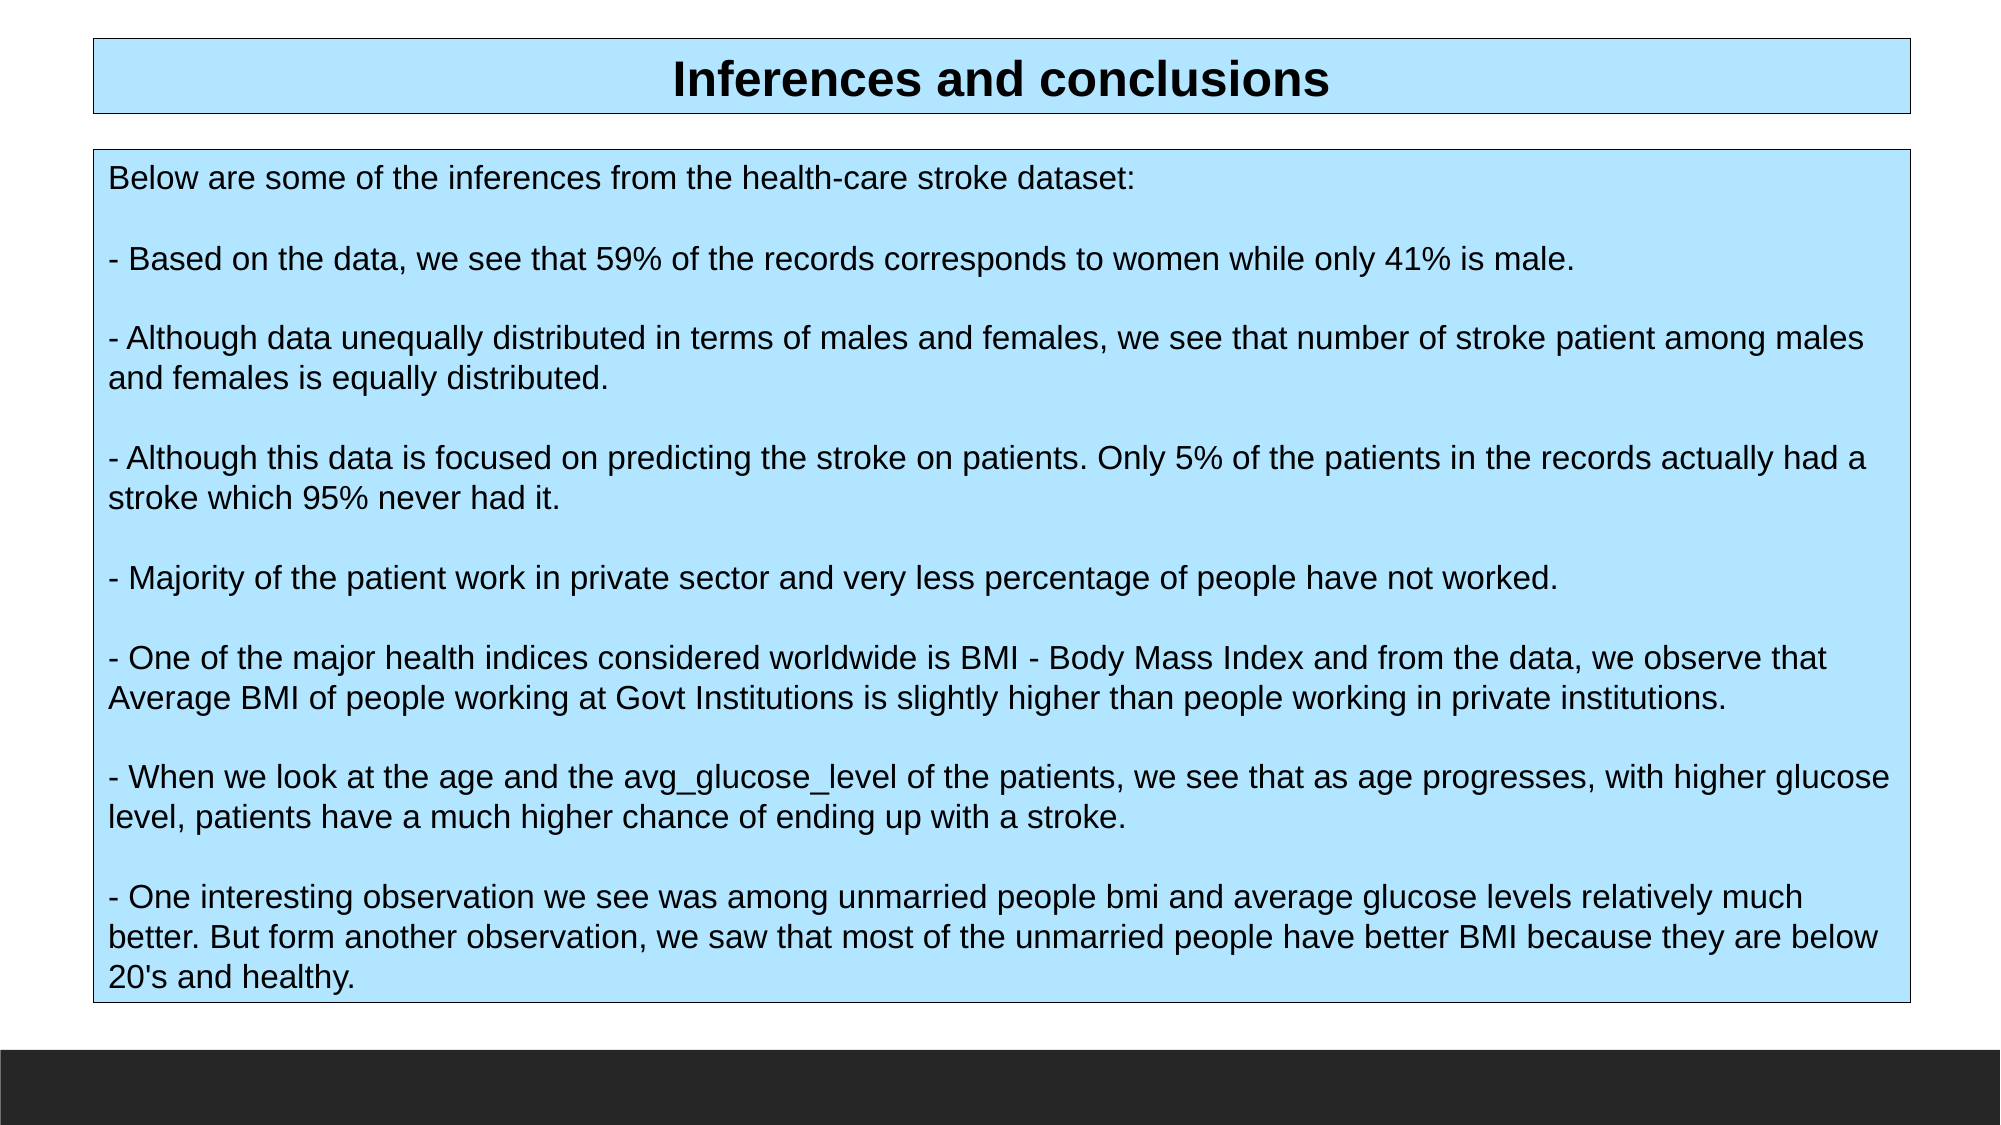

Inferences and conclusions
Below are some of the inferences from the health-care stroke dataset:

- Based on the data, we see that 59% of the records corresponds to women while only 41% is male.

- Although data unequally distributed in terms of males and females, we see that number of stroke patient among males and females is equally distributed.

- Although this data is focused on predicting the stroke on patients. Only 5% of the patients in the records actually had a stroke which 95% never had it.

- Majority of the patient work in private sector and very less percentage of people have not worked.

- One of the major health indices considered worldwide is BMI - Body Mass Index and from the data, we observe that Average BMI of people working at Govt Institutions is slightly higher than people working in private institutions.

- When we look at the age and the avg_glucose_level of the patients, we see that as age progresses, with higher glucose level, patients have a much higher chance of ending up with a stroke.

- One interesting observation we see was among unmarried people bmi and average glucose levels relatively much better. But form another observation, we saw that most of the unmarried people have better BMI because they are below 20's and healthy.